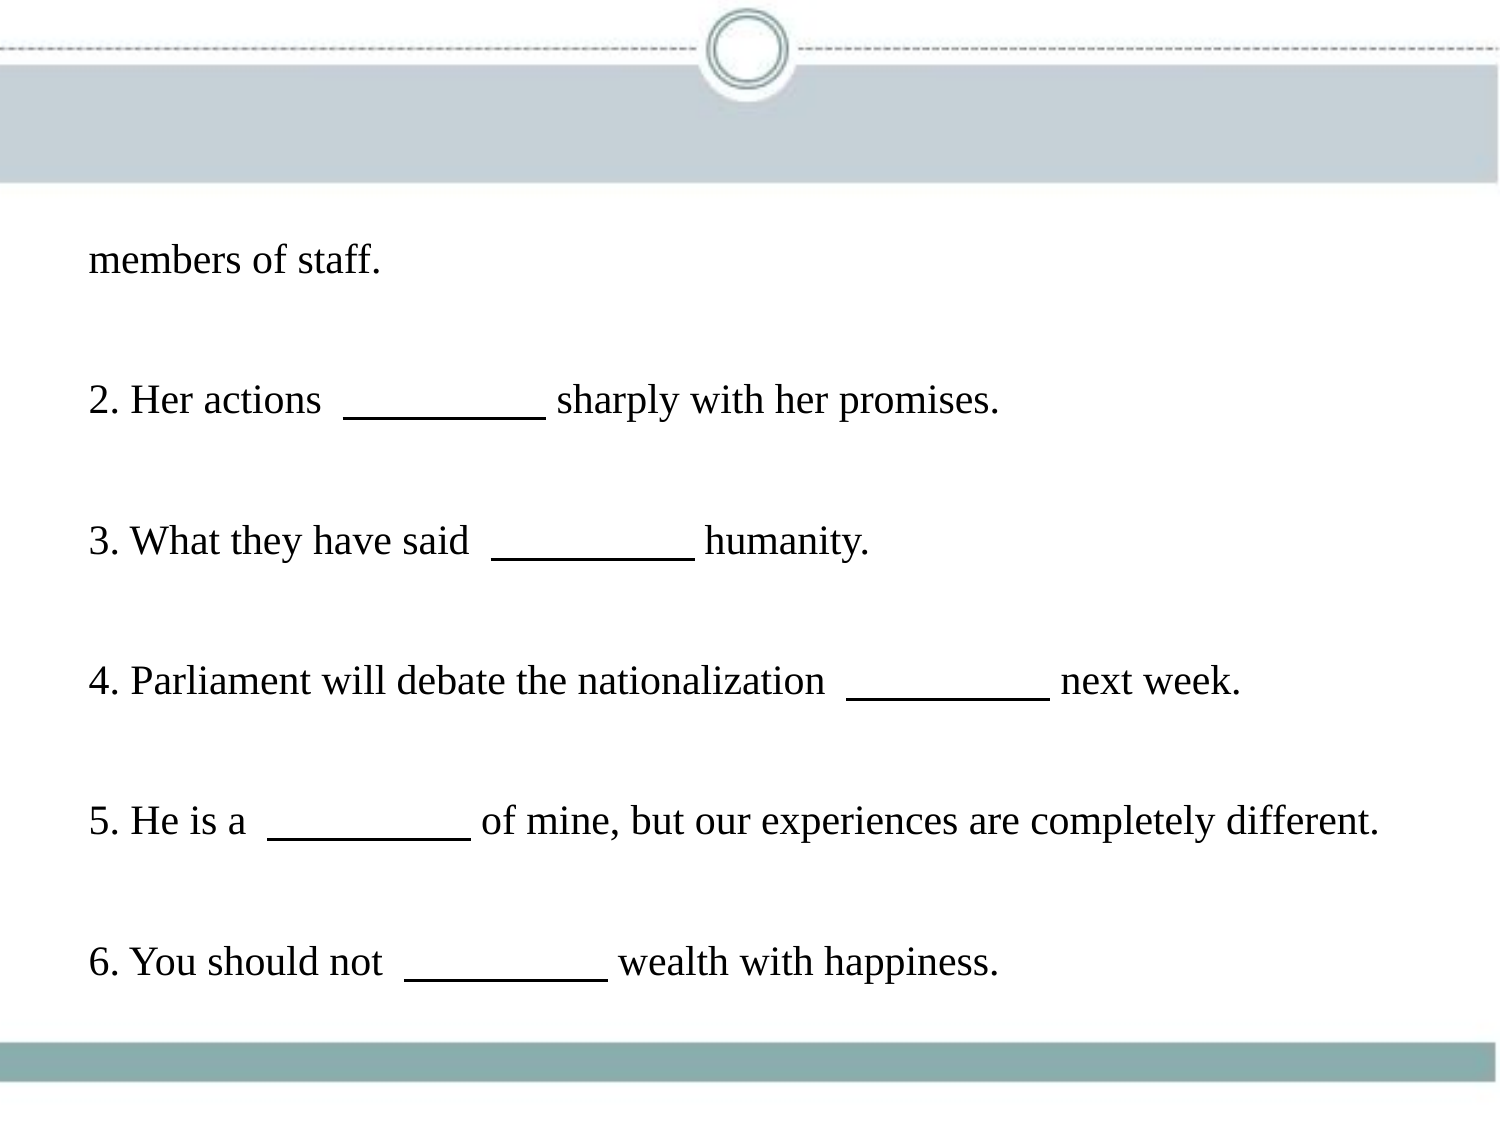

members of staff.
2. Her actions 　　　　    sharply with her promises.
3. What they have said 　　　　    humanity.
4. Parliament will debate the nationalization 　　　　    next week.
5. He is a 　　　　    of mine, but our experiences are completely different.
6. You should not 　　　　    wealth with happiness.